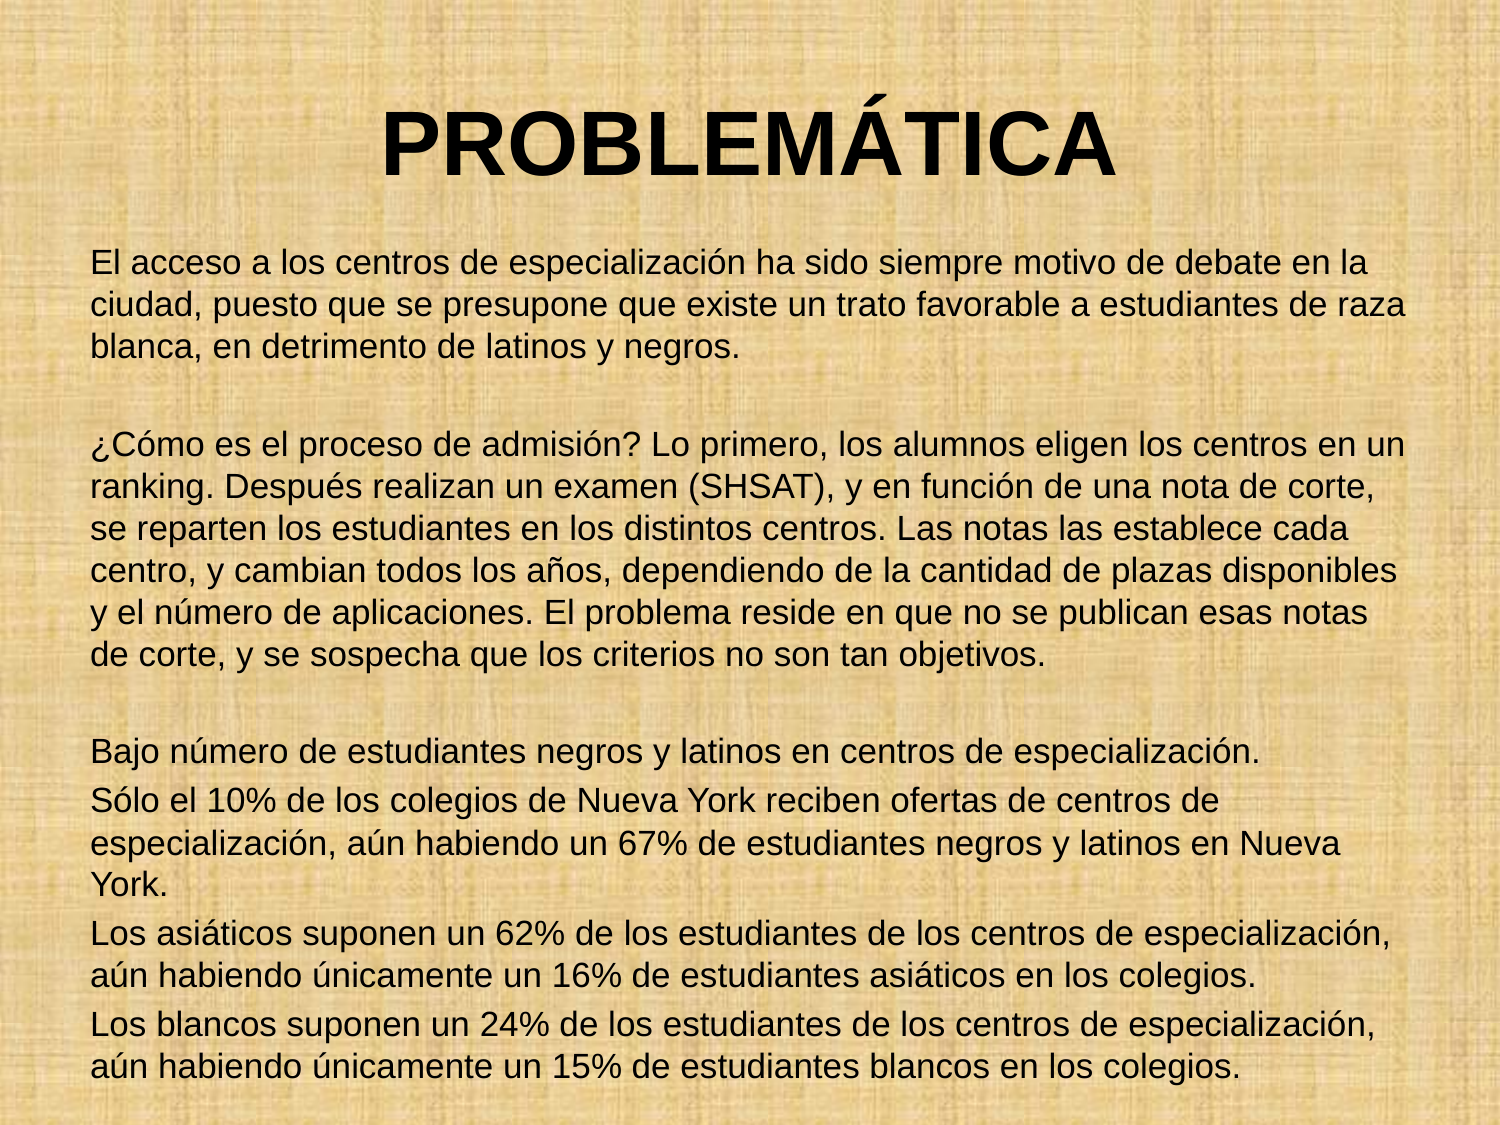

# PROBLEMÁTICA
El acceso a los centros de especialización ha sido siempre motivo de debate en la ciudad, puesto que se presupone que existe un trato favorable a estudiantes de raza blanca, en detrimento de latinos y negros.

¿Cómo es el proceso de admisión? Lo primero, los alumnos eligen los centros en un ranking. Después realizan un examen (SHSAT), y en función de una nota de corte, se reparten los estudiantes en los distintos centros. Las notas las establece cada centro, y cambian todos los años, dependiendo de la cantidad de plazas disponibles y el número de aplicaciones. El problema reside en que no se publican esas notas de corte, y se sospecha que los criterios no son tan objetivos.

Bajo número de estudiantes negros y latinos en centros de especialización.
Sólo el 10% de los colegios de Nueva York reciben ofertas de centros de especialización, aún habiendo un 67% de estudiantes negros y latinos en Nueva York.
Los asiáticos suponen un 62% de los estudiantes de los centros de especialización, aún habiendo únicamente un 16% de estudiantes asiáticos en los colegios.
Los blancos suponen un 24% de los estudiantes de los centros de especialización, aún habiendo únicamente un 15% de estudiantes blancos en los colegios.